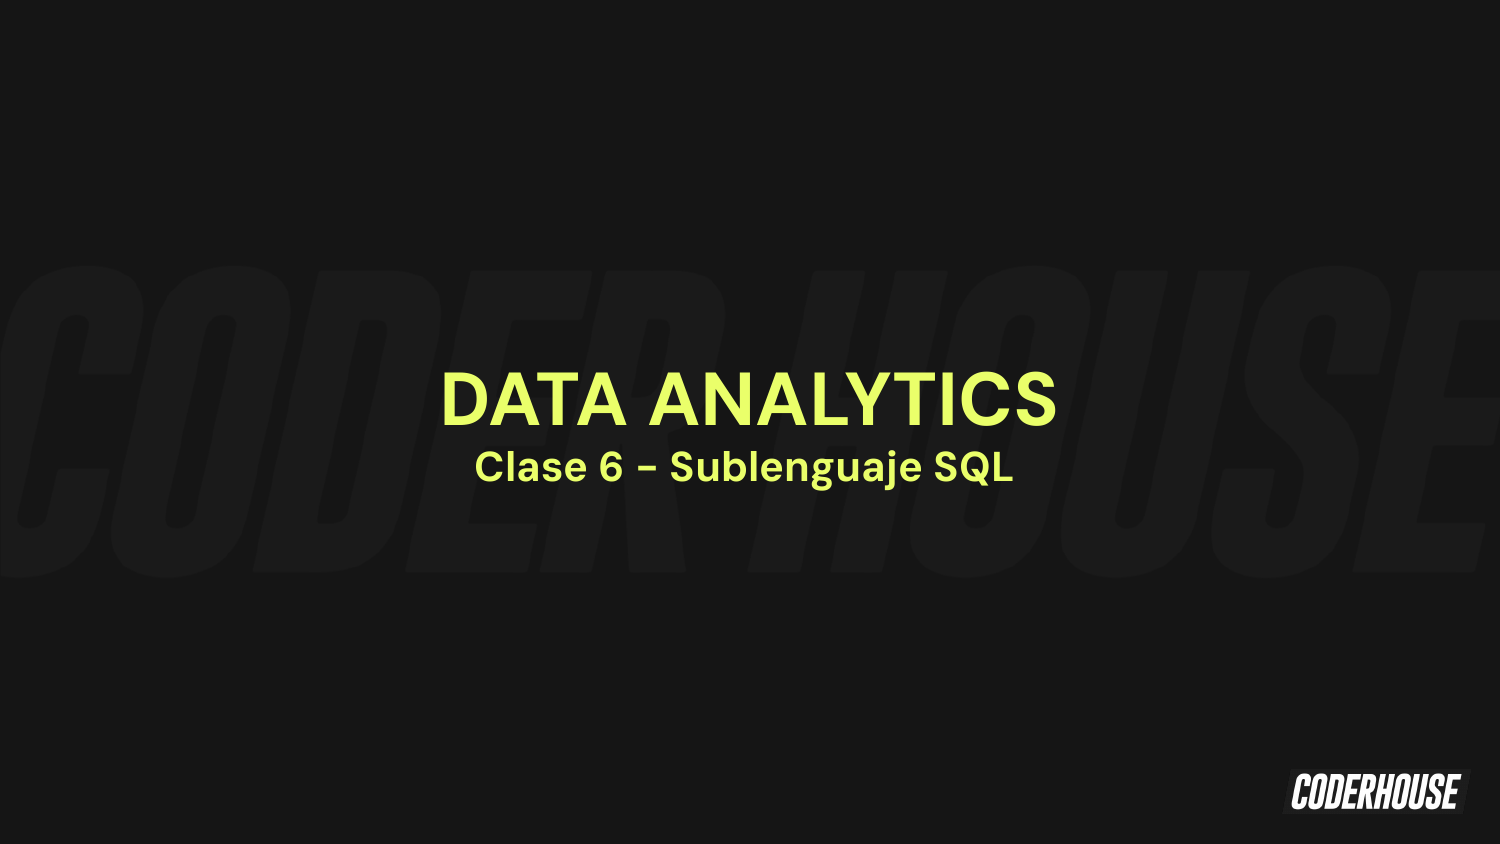

DATA ANALYTICS
Clase 6 - Sublenguaje SQL